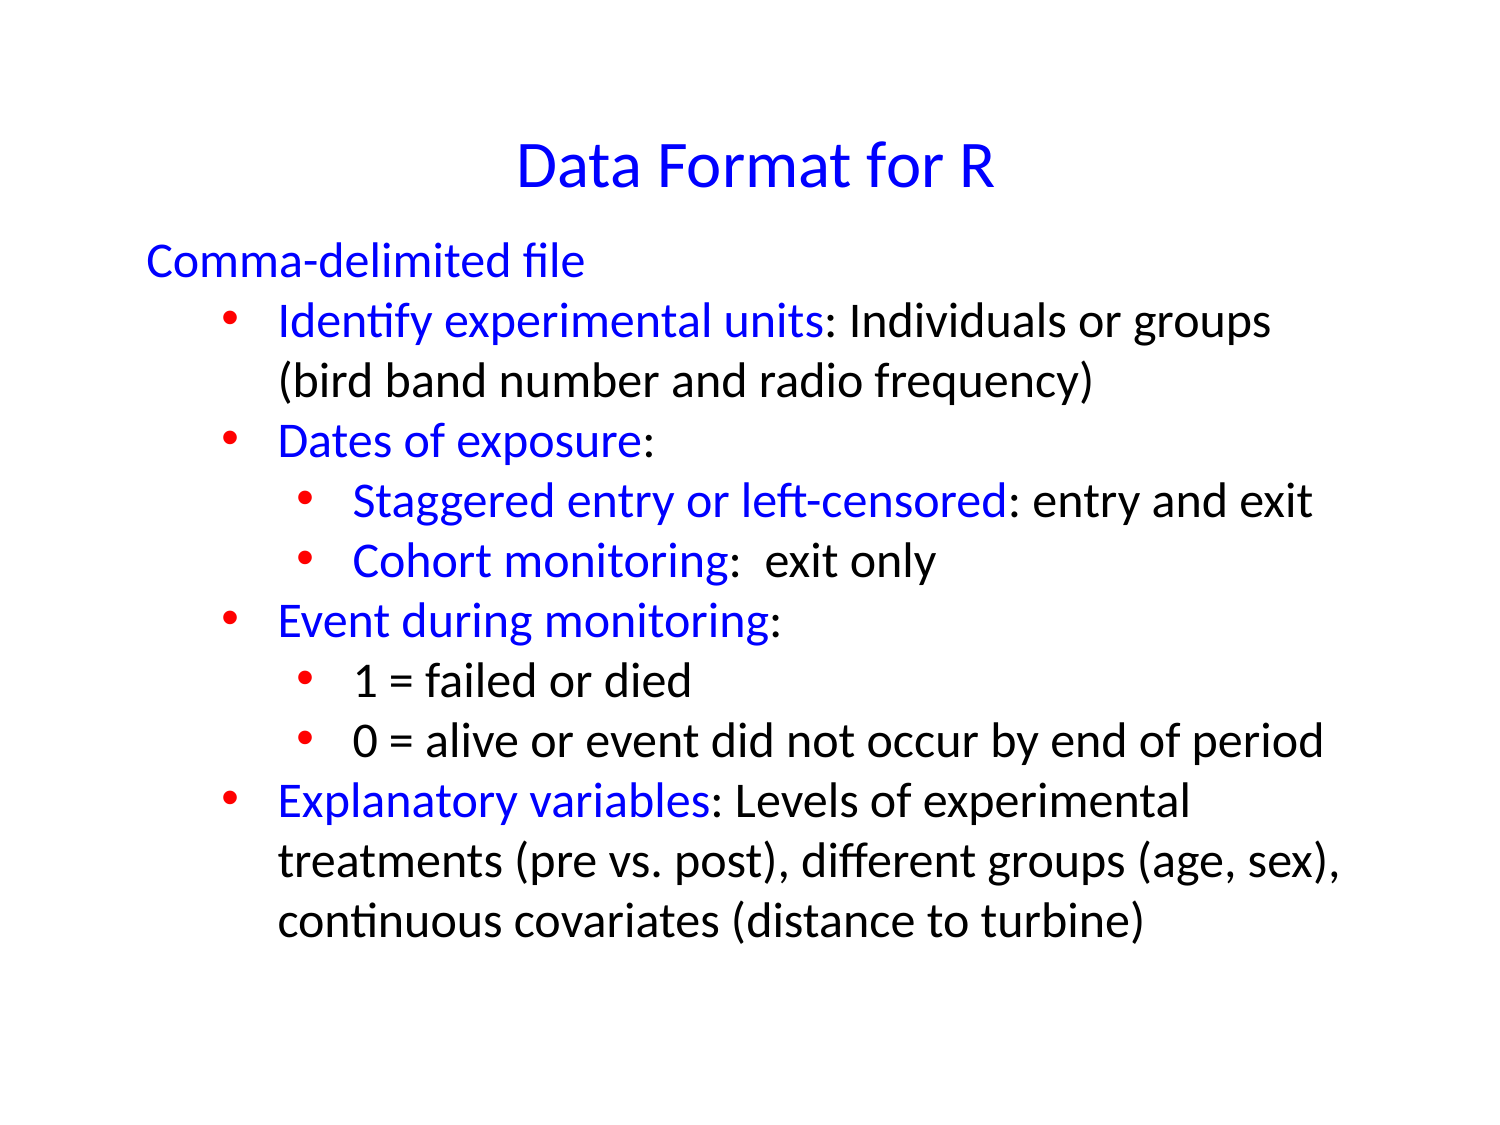

Data Format for R
Comma-delimited file
Identify experimental units: Individuals or groups (bird band number and radio frequency)
Dates of exposure:
Staggered entry or left-censored: entry and exit
Cohort monitoring:  exit only
Event during monitoring:
1 = failed or died
0 = alive or event did not occur by end of period
Explanatory variables: Levels of experimental treatments (pre vs. post), different groups (age, sex), continuous covariates (distance to turbine)